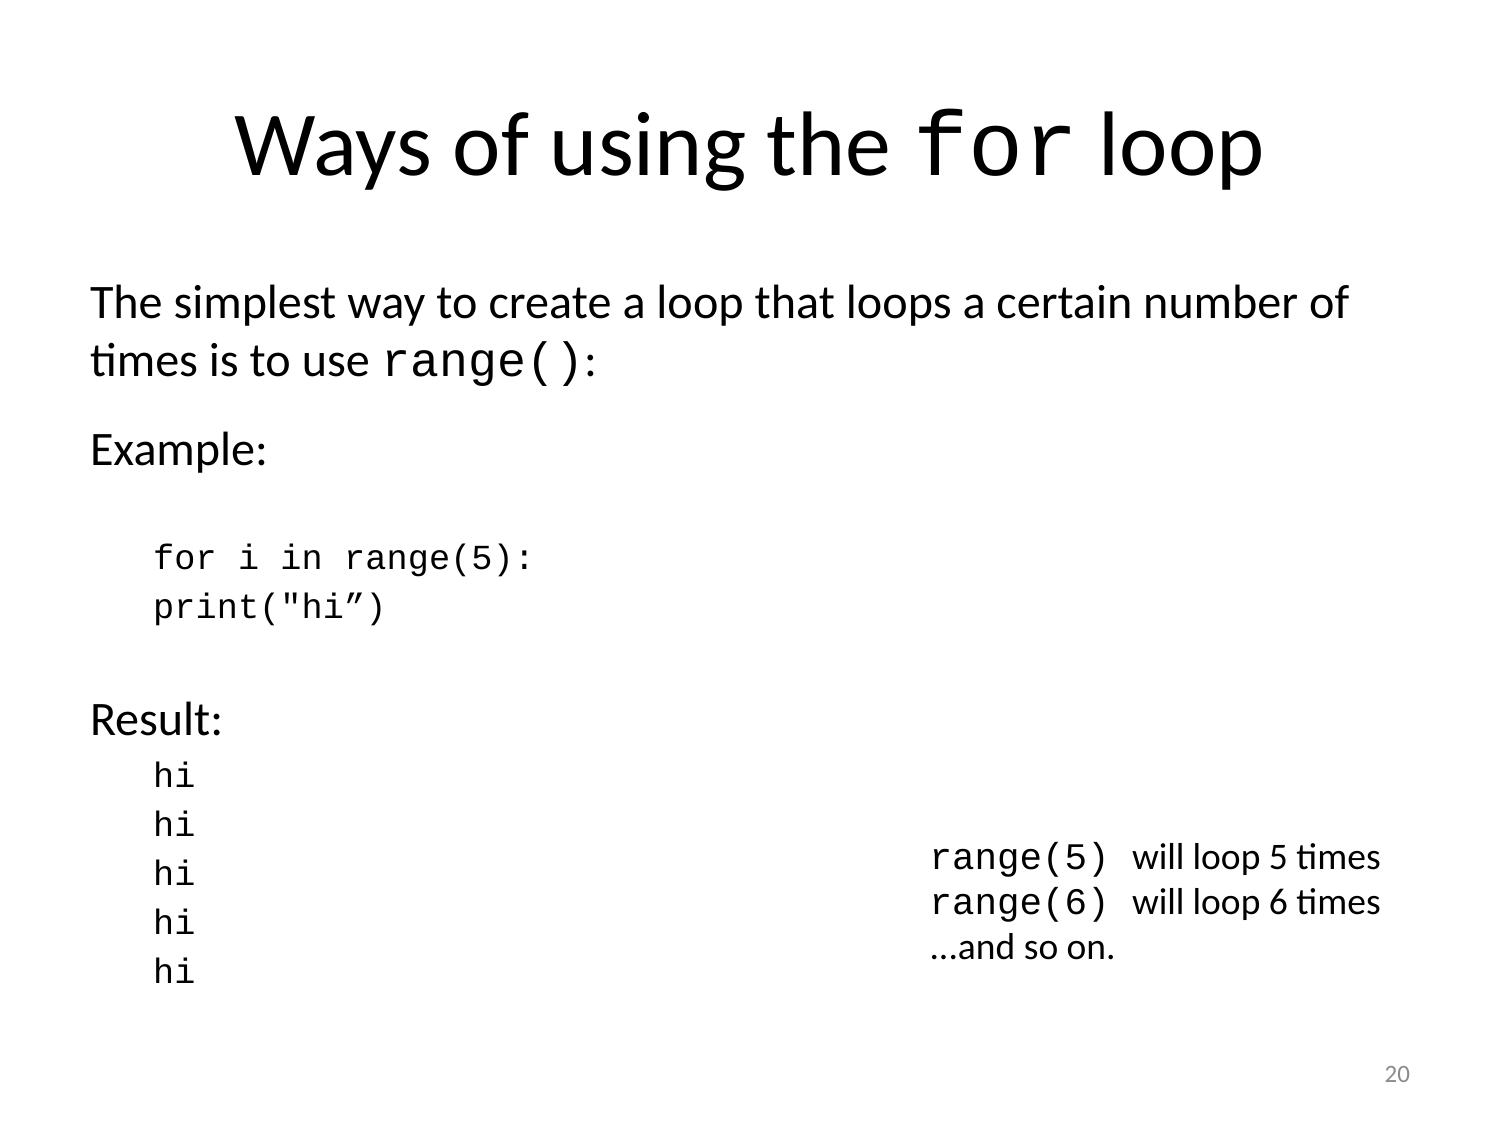

# Ways of using the for loop
The simplest way to create a loop that loops a certain number of times is to use range():
Example:

for i in range(5):
	print("hi”)

Result:
hi
hi
hi
hi
hi
range(5) will loop 5 times
range(6) will loop 6 times
...and so on.
20